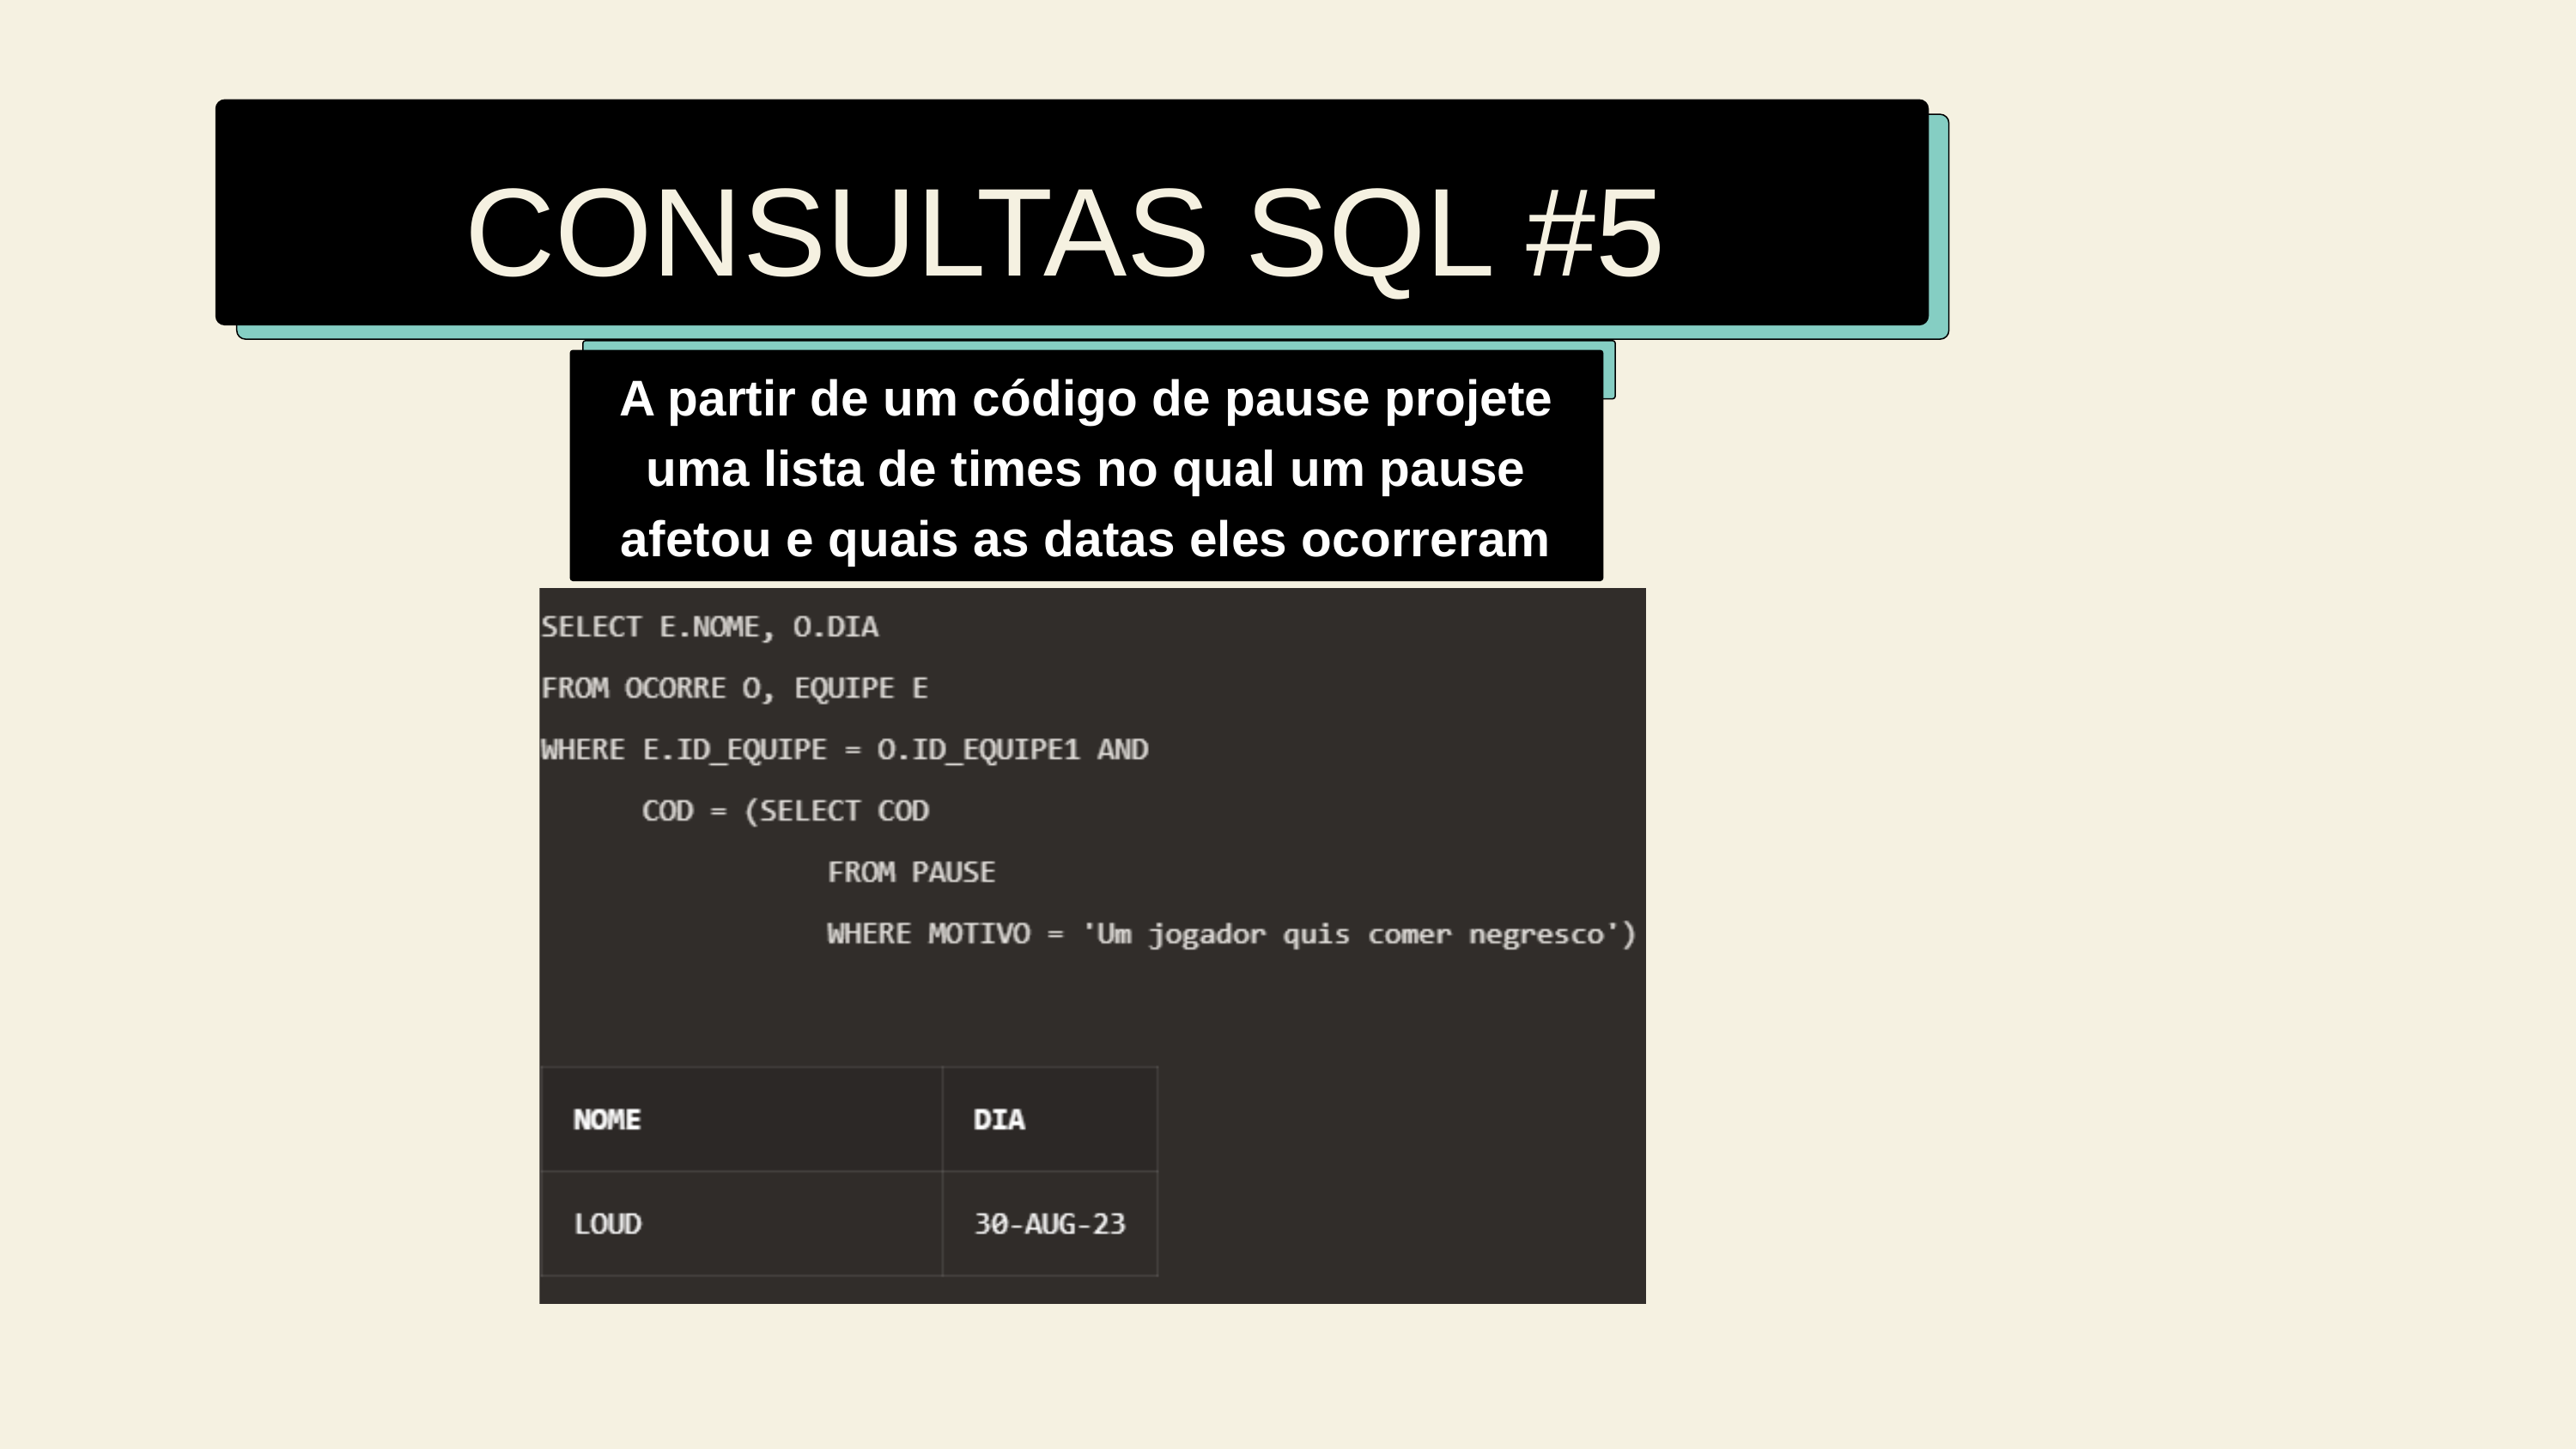

CONSULTAS SQL #5

A partir de um código de pause projete uma lista de times no qual um pause afetou e quais as datas eles ocorreram